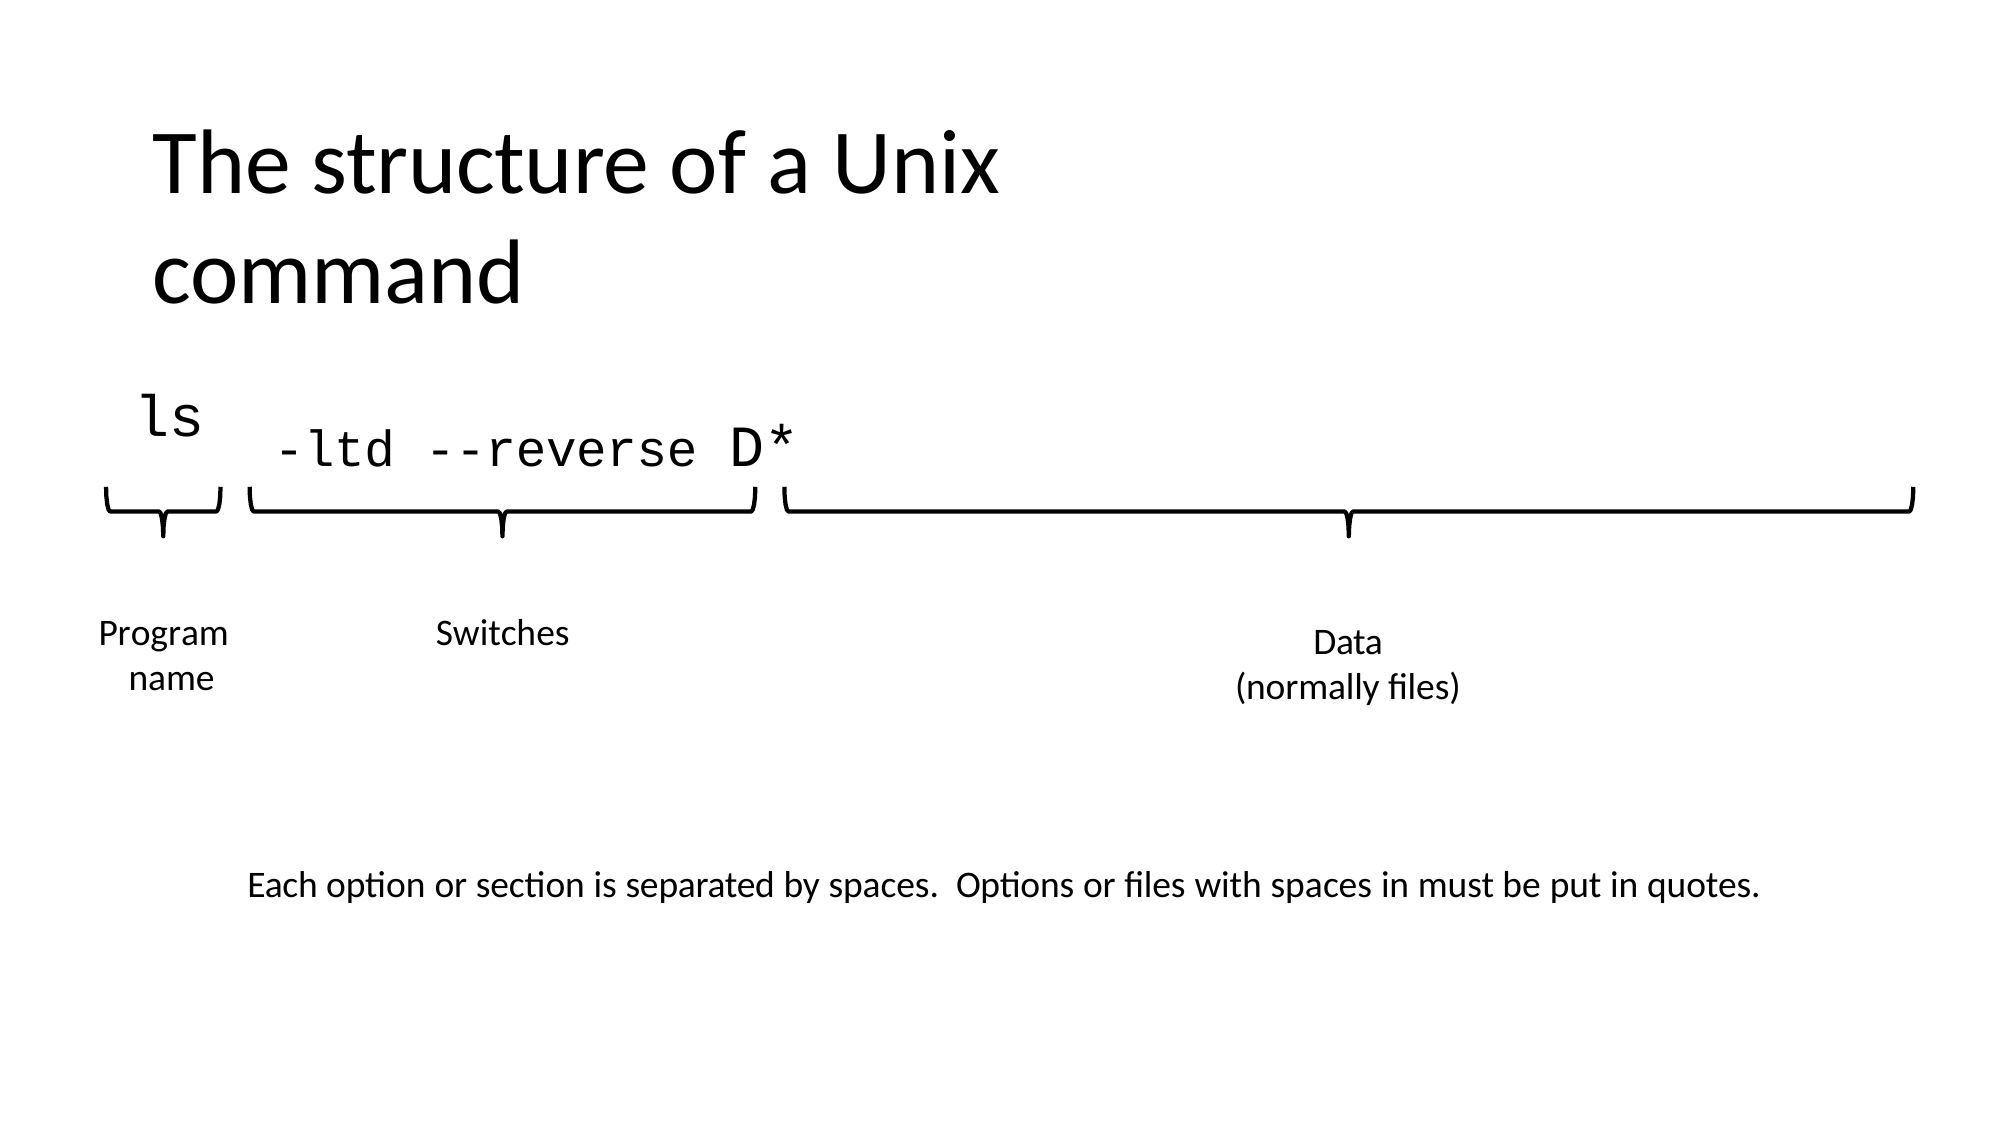

# The structure of a Unix command

ls
-ltd --reverse D*
Downloads/	Desktop/	Documents/

Program  name
Switches
Data  (normally files)
Each option or section is separated by spaces. Options or files with spaces in must be put in quotes.